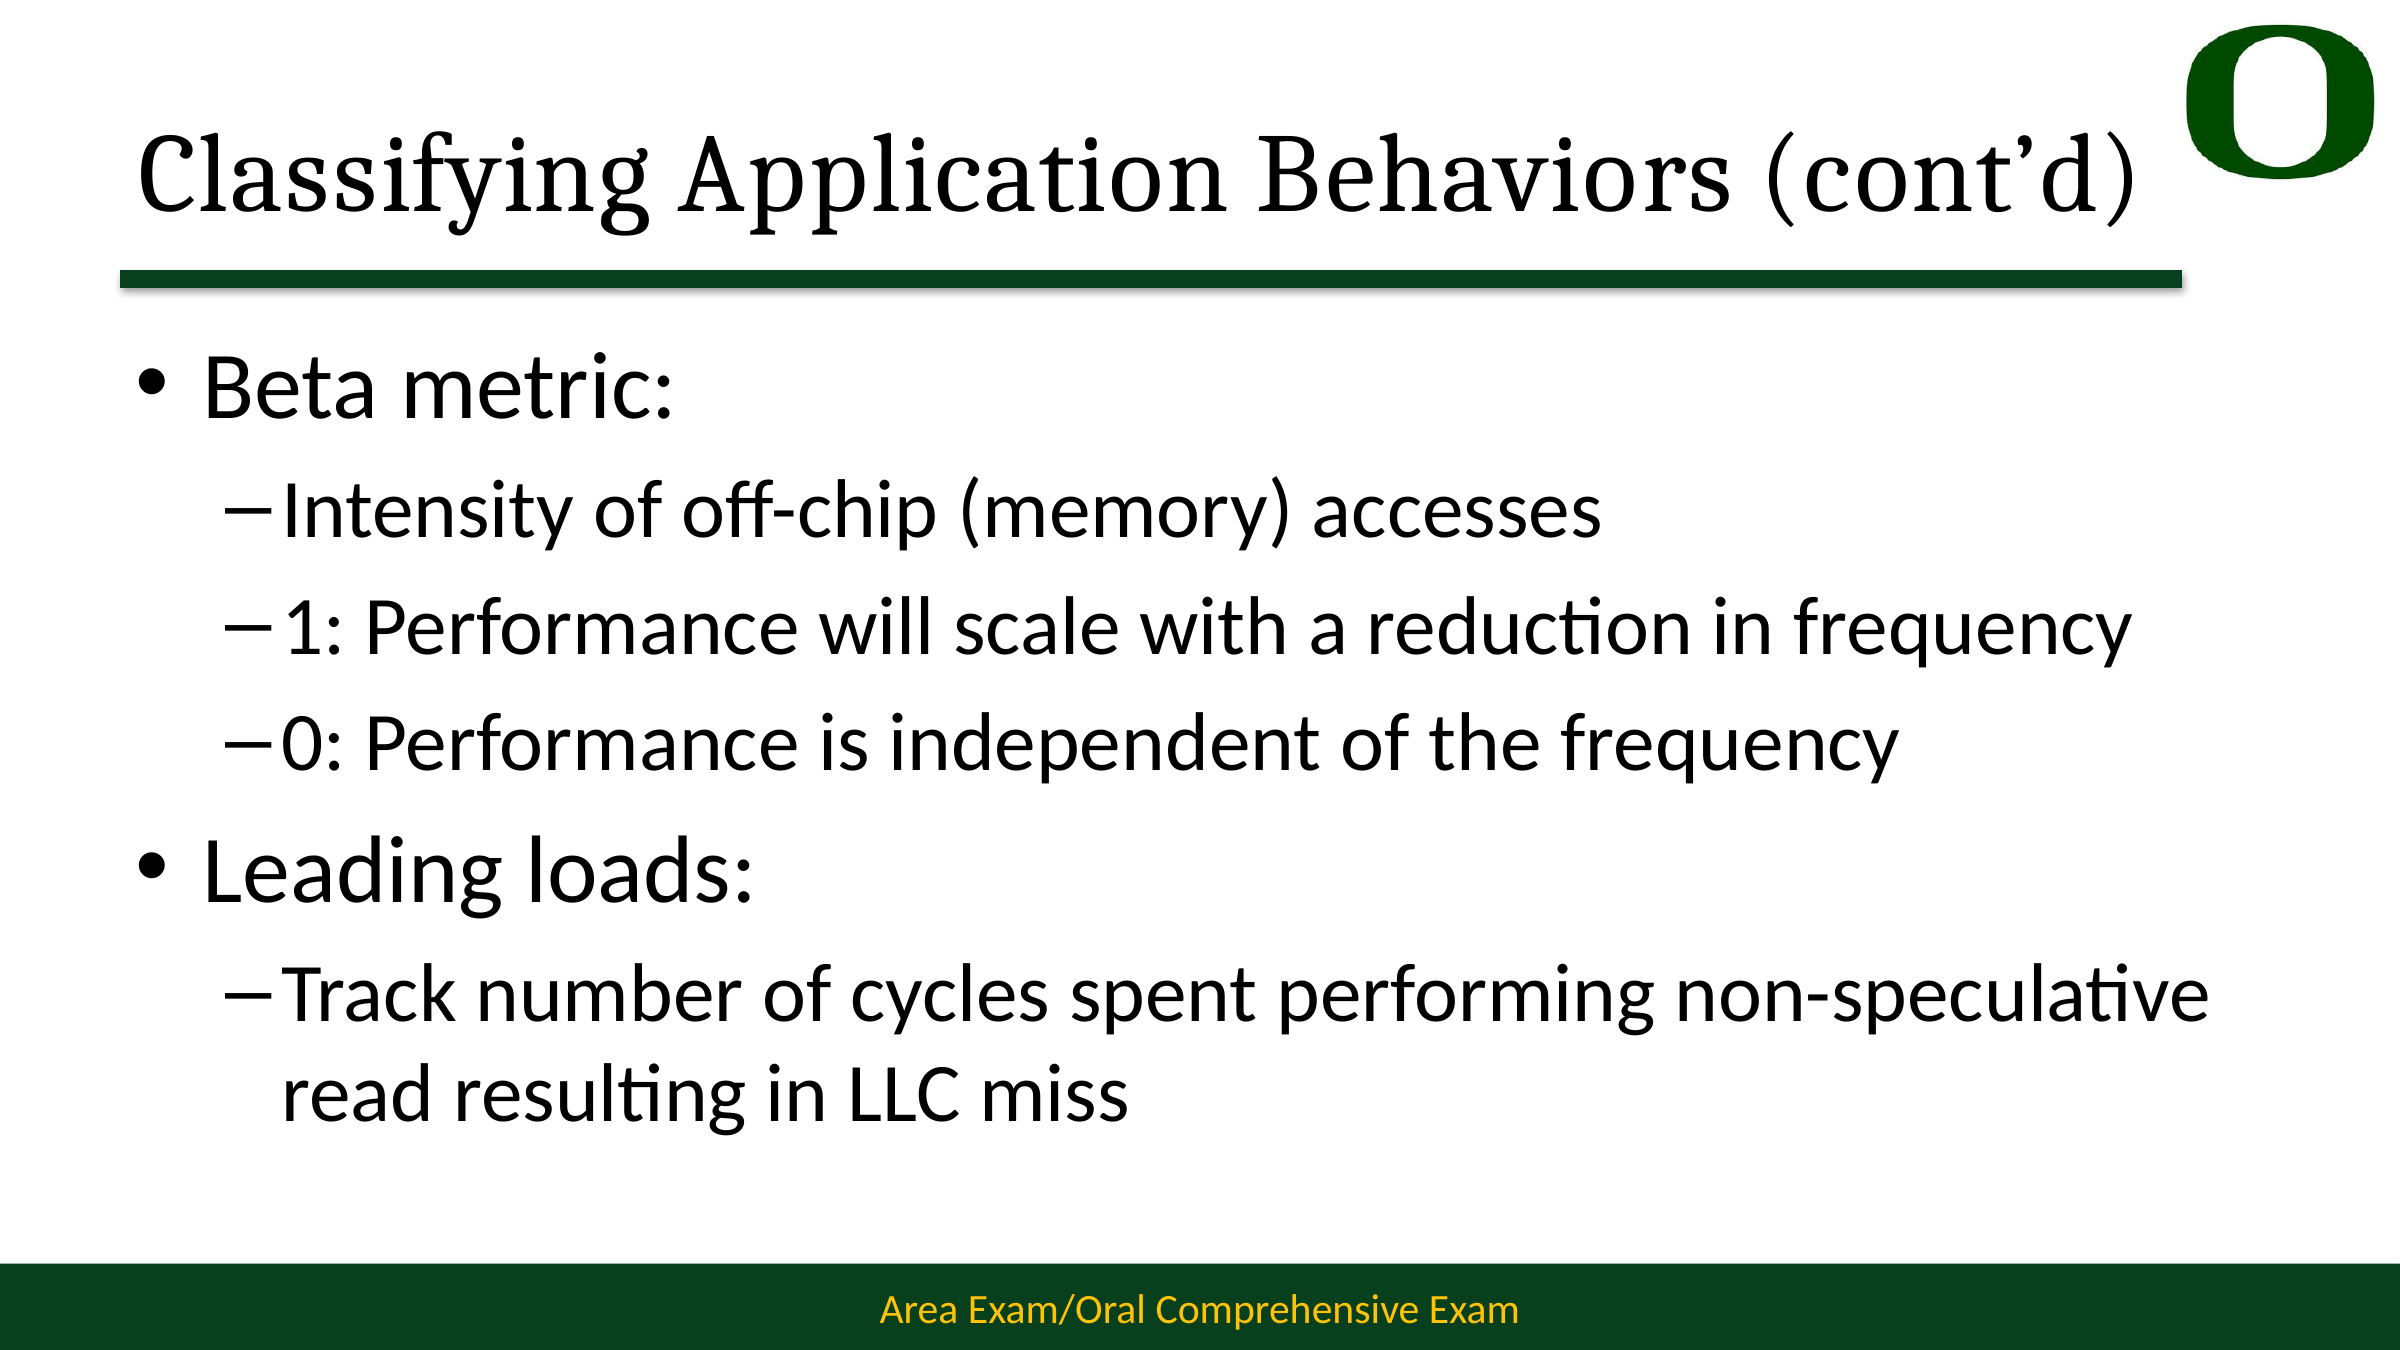

# Classifying Application Behaviors (cont’d)
Beta metric:
Intensity of off-chip (memory) accesses
1: Performance will scale with a reduction in frequency
0: Performance is independent of the frequency
Leading loads:
Track number of cycles spent performing non-speculative read resulting in LLC miss

57